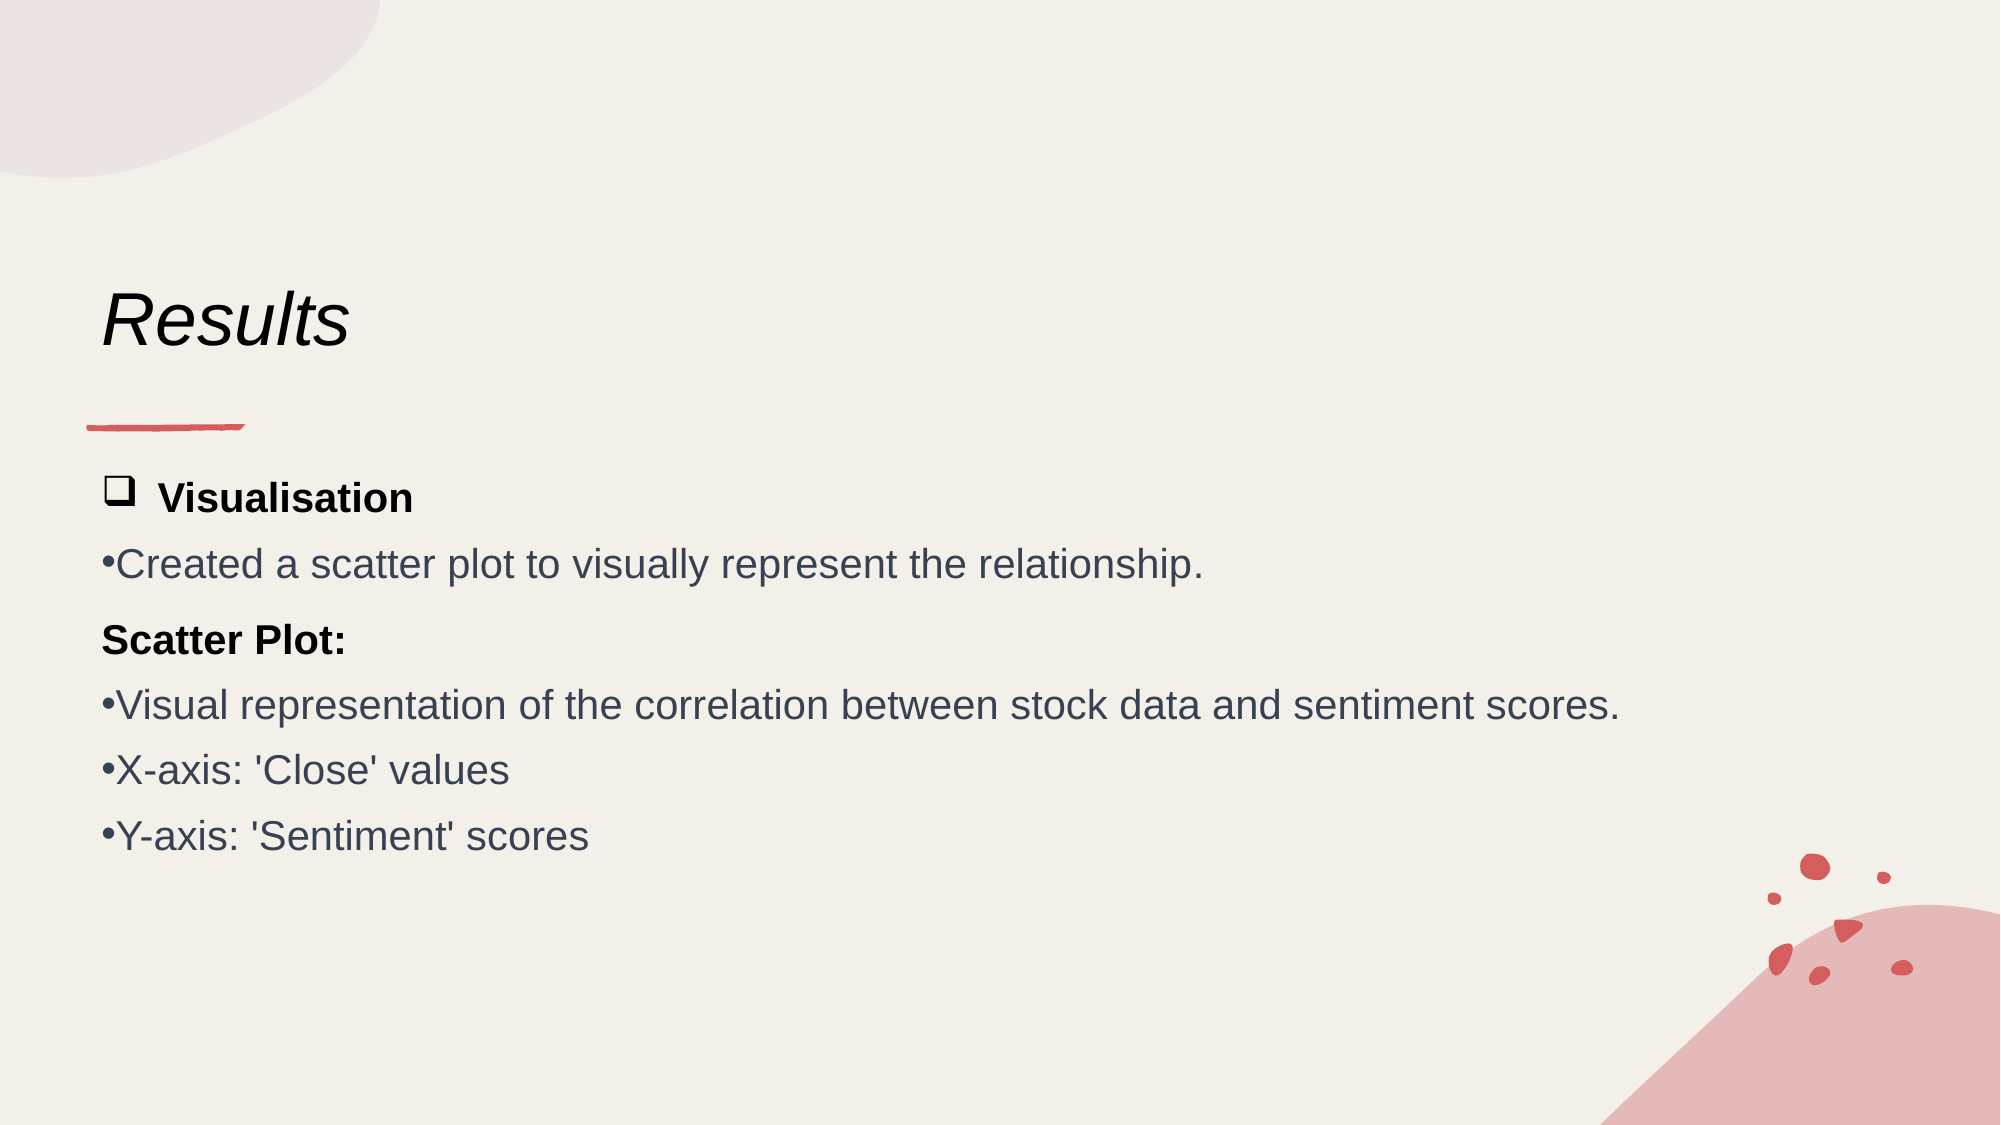

# Results

Visualisation
Created a scatter plot to visually represent the relationship.
Scatter Plot:
Visual representation of the correlation between stock data and sentiment scores.
X-axis: 'Close' values
Y-axis: 'Sentiment' scores